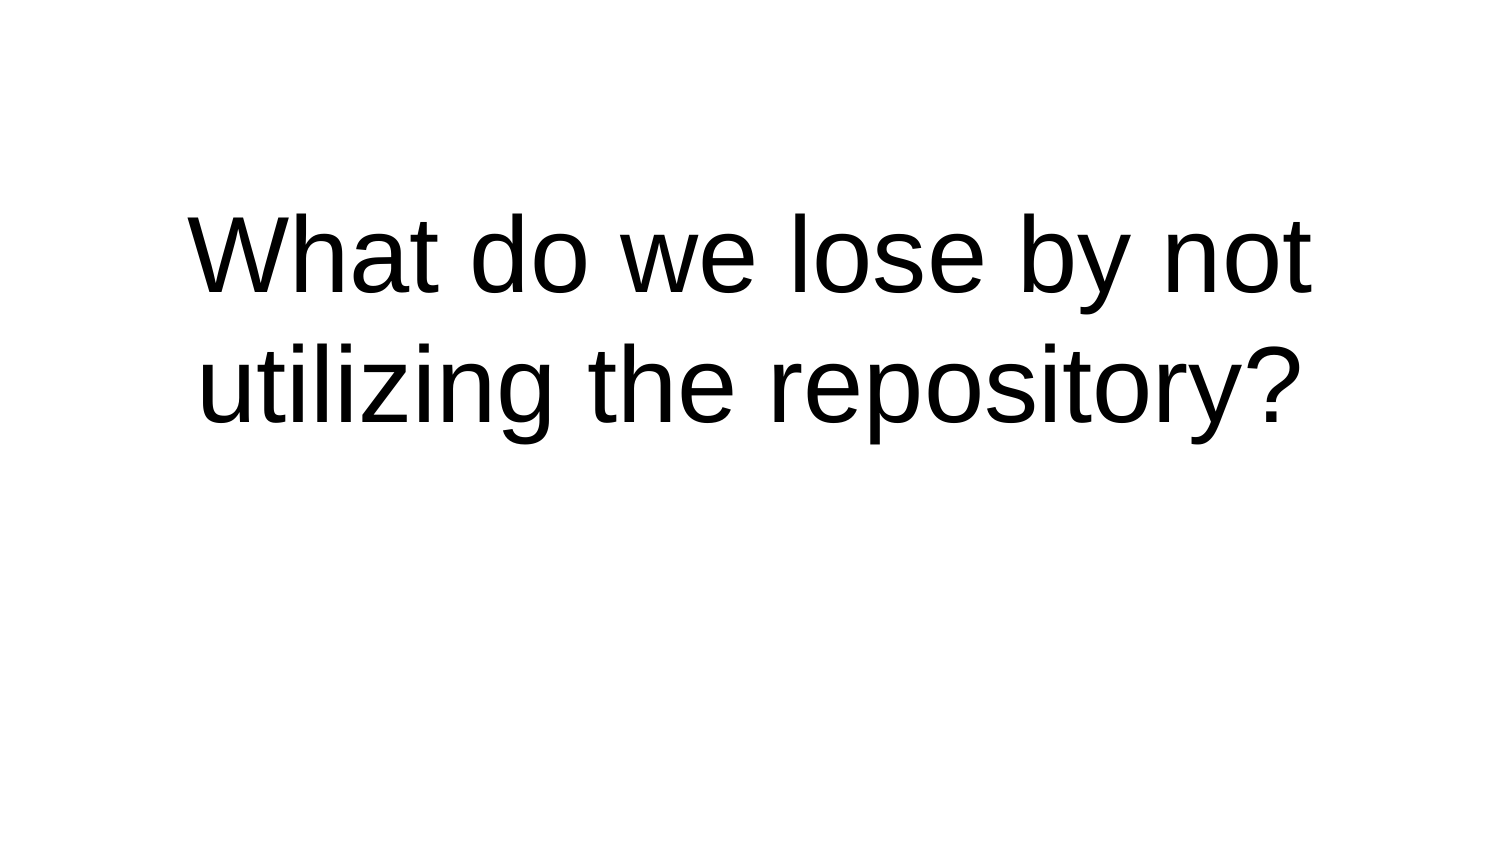

# What do we lose by not utilizing the repository?